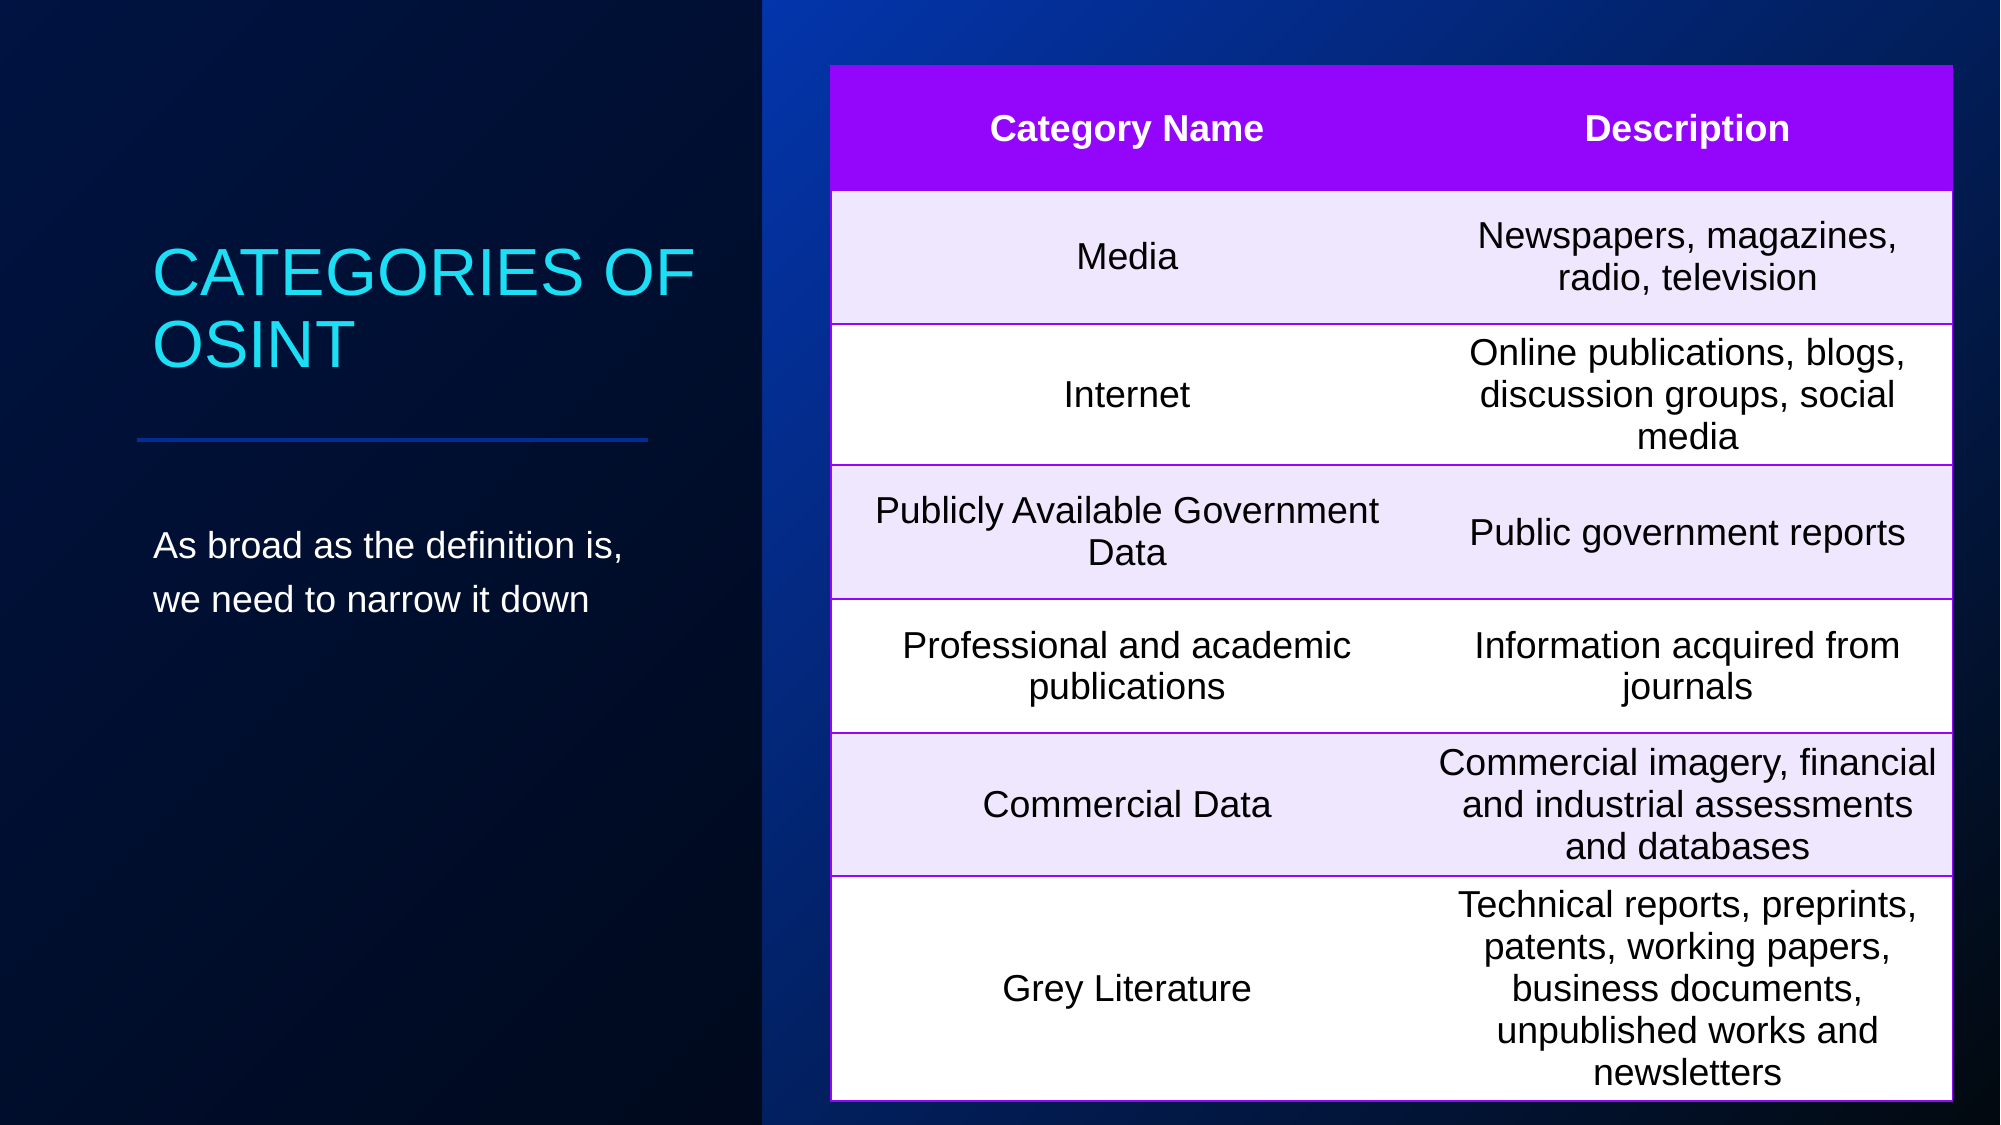

# Categories of OSINT
| Category Name | Description |
| --- | --- |
| Media | Newspapers, magazines, radio, television |
| Internet | Online publications, blogs, discussion groups, social media |
| Publicly Available Government Data | Public government reports |
| Professional and academic publications | Information acquired from journals |
| Commercial Data | Commercial imagery, financial and industrial assessments and databases |
| Grey Literature | Technical reports, preprints, patents, working papers, business documents, unpublished works and newsletters |
As broad as the definition is, we need to narrow it down